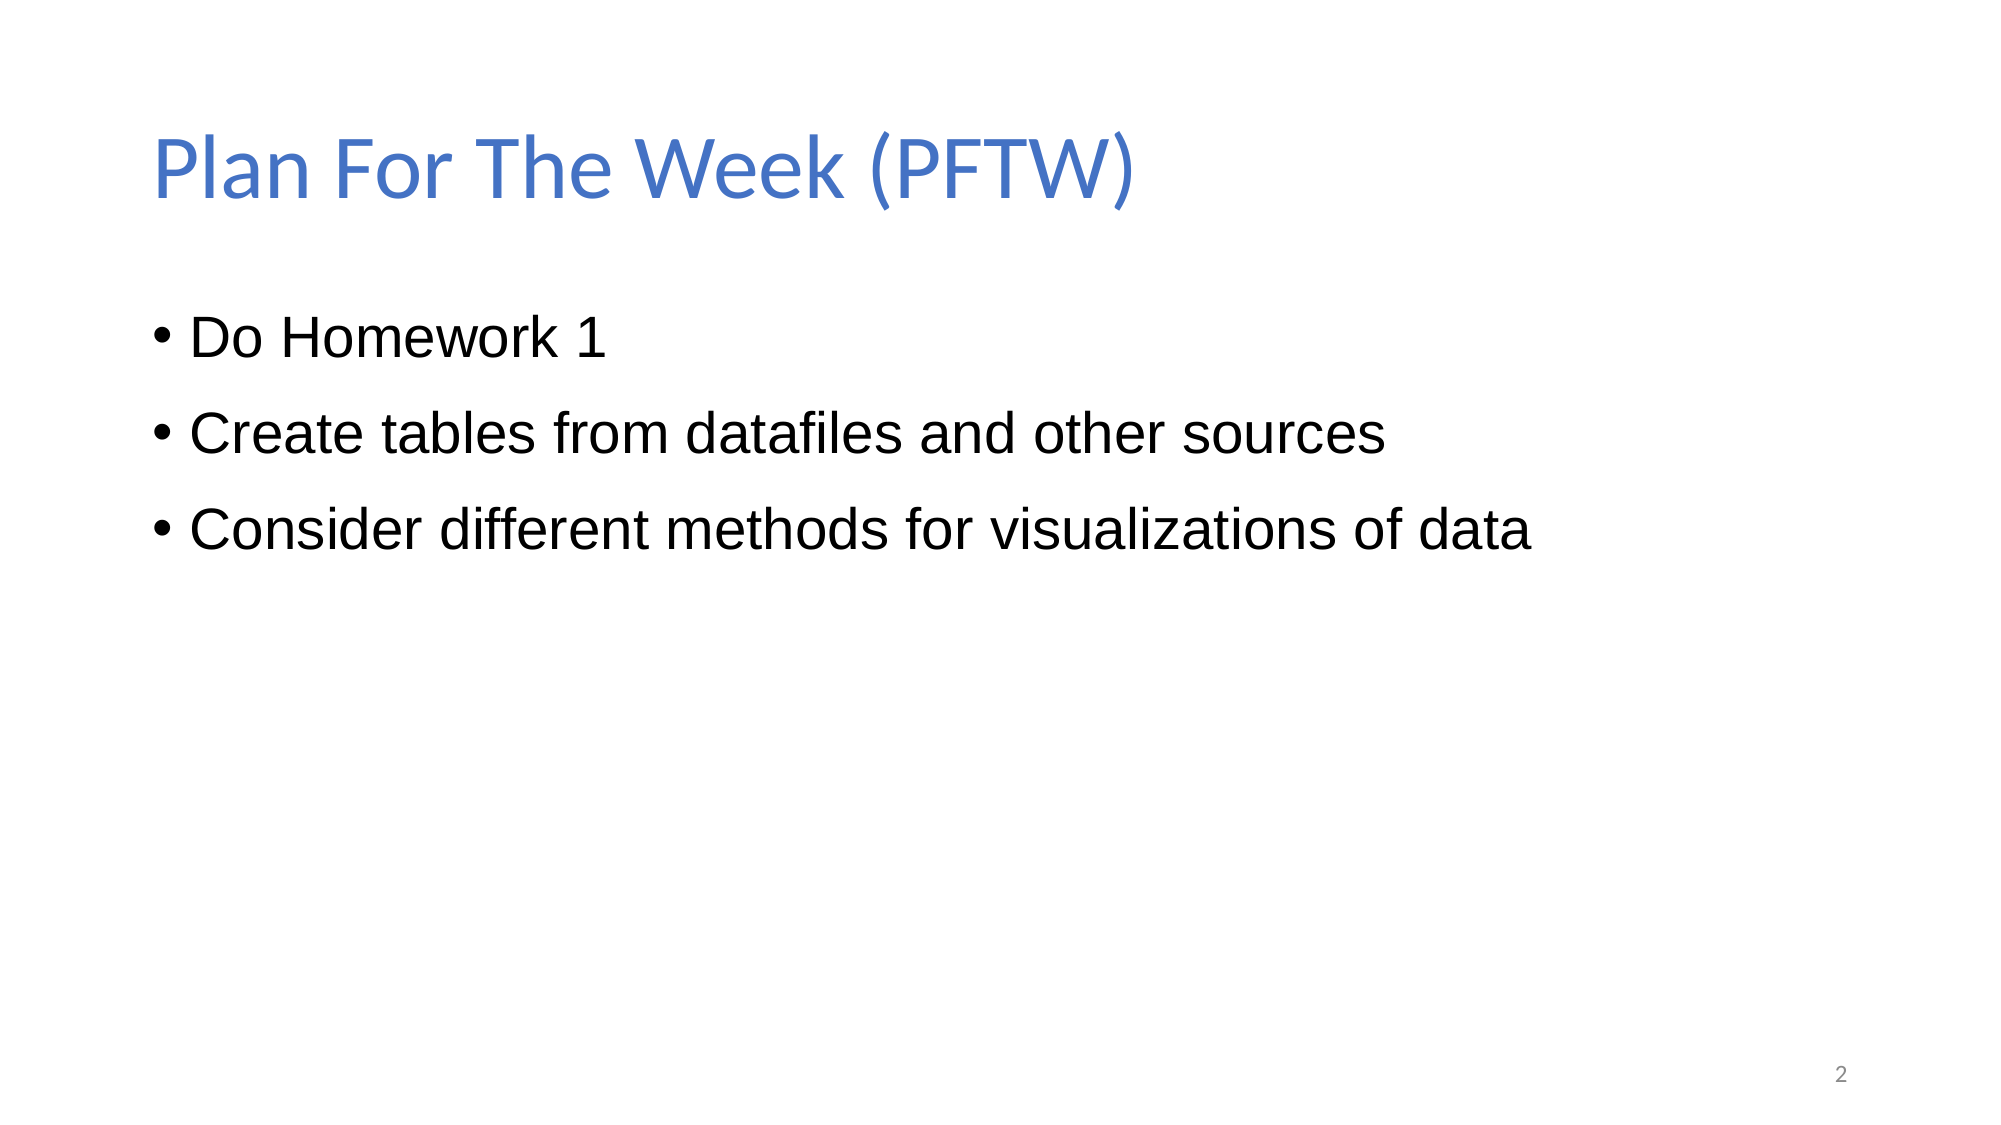

# Plan For The Week (PFTW)
Do Homework 1
Create tables from datafiles and other sources
Consider different methods for visualizations of data

2